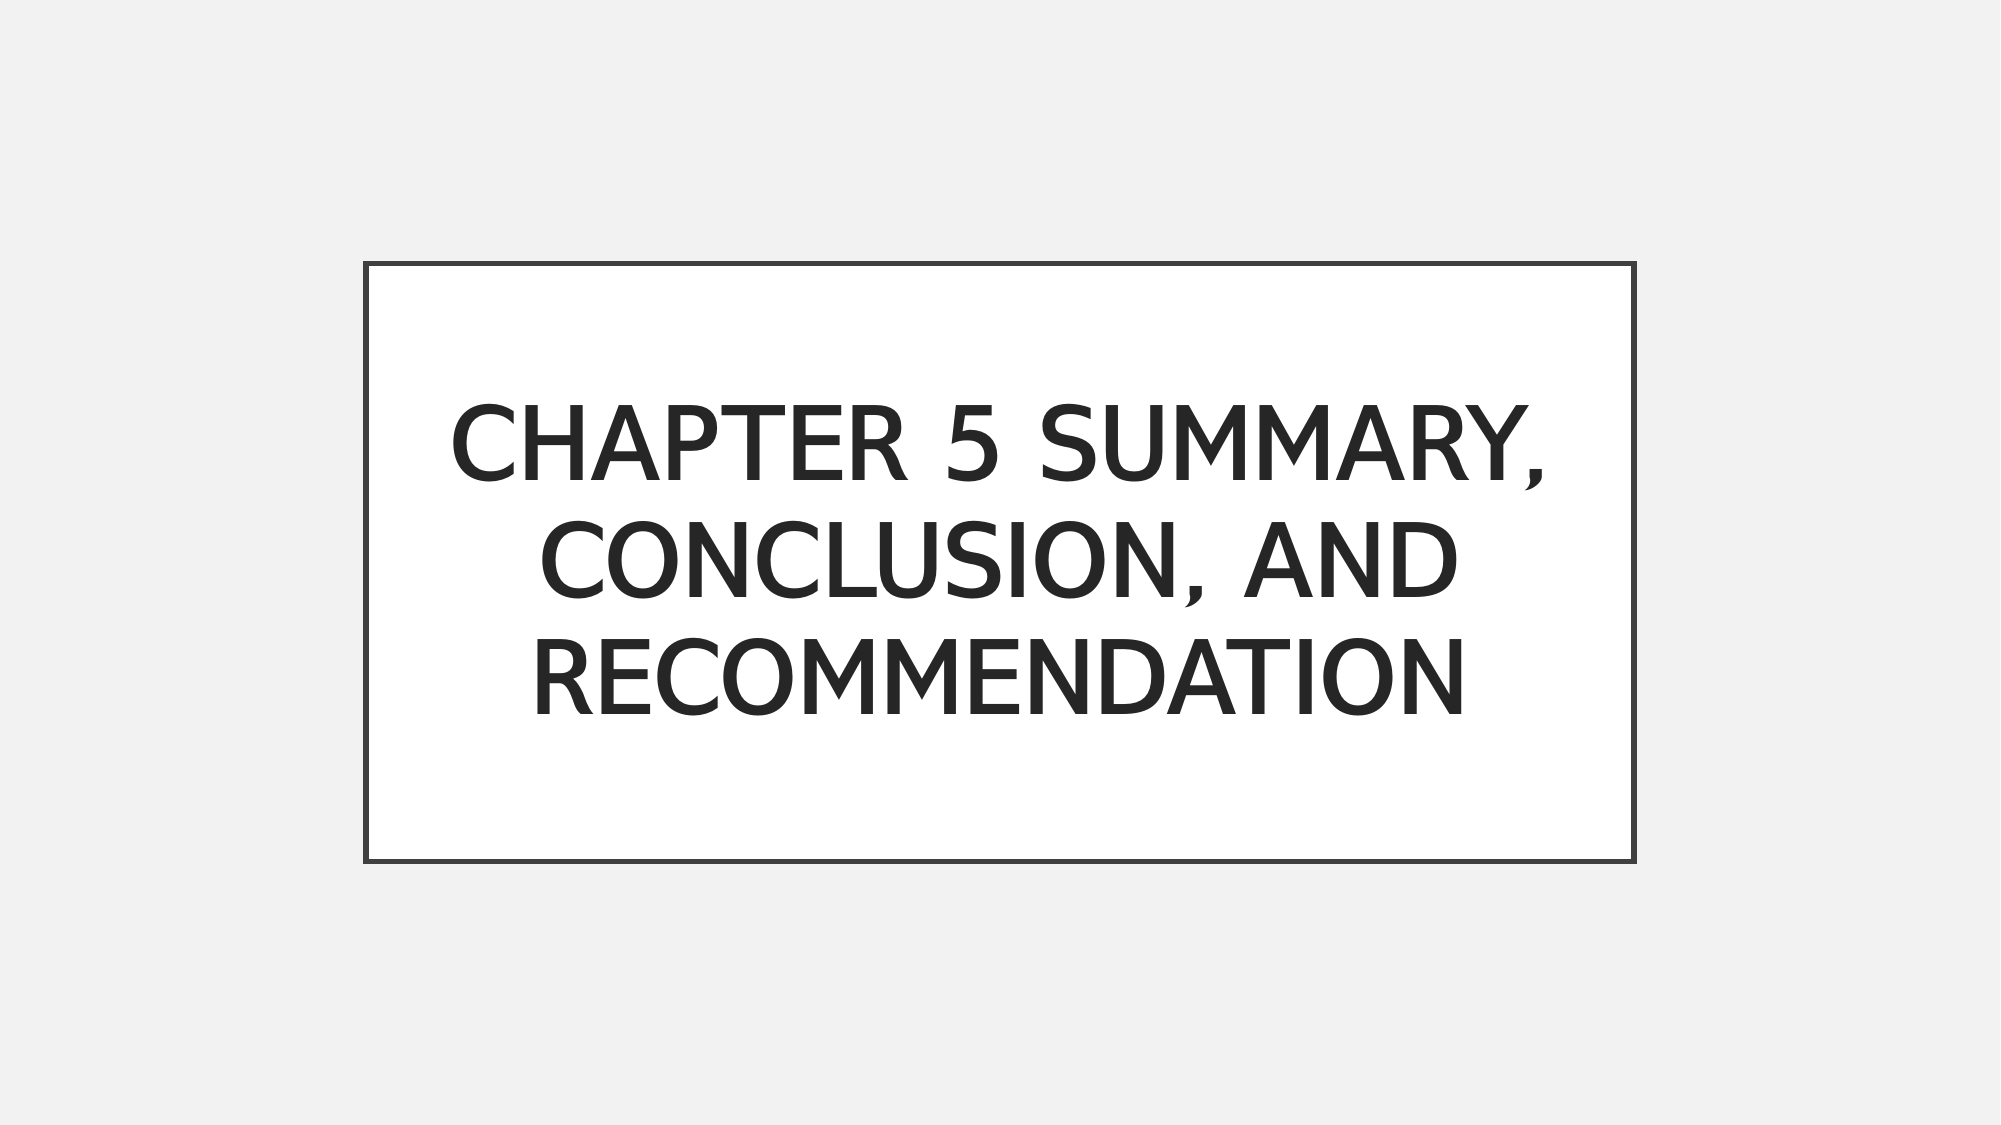

# CHAPTER 5 SUMMARY, CONCLUSION, AND RECOMMENDATION